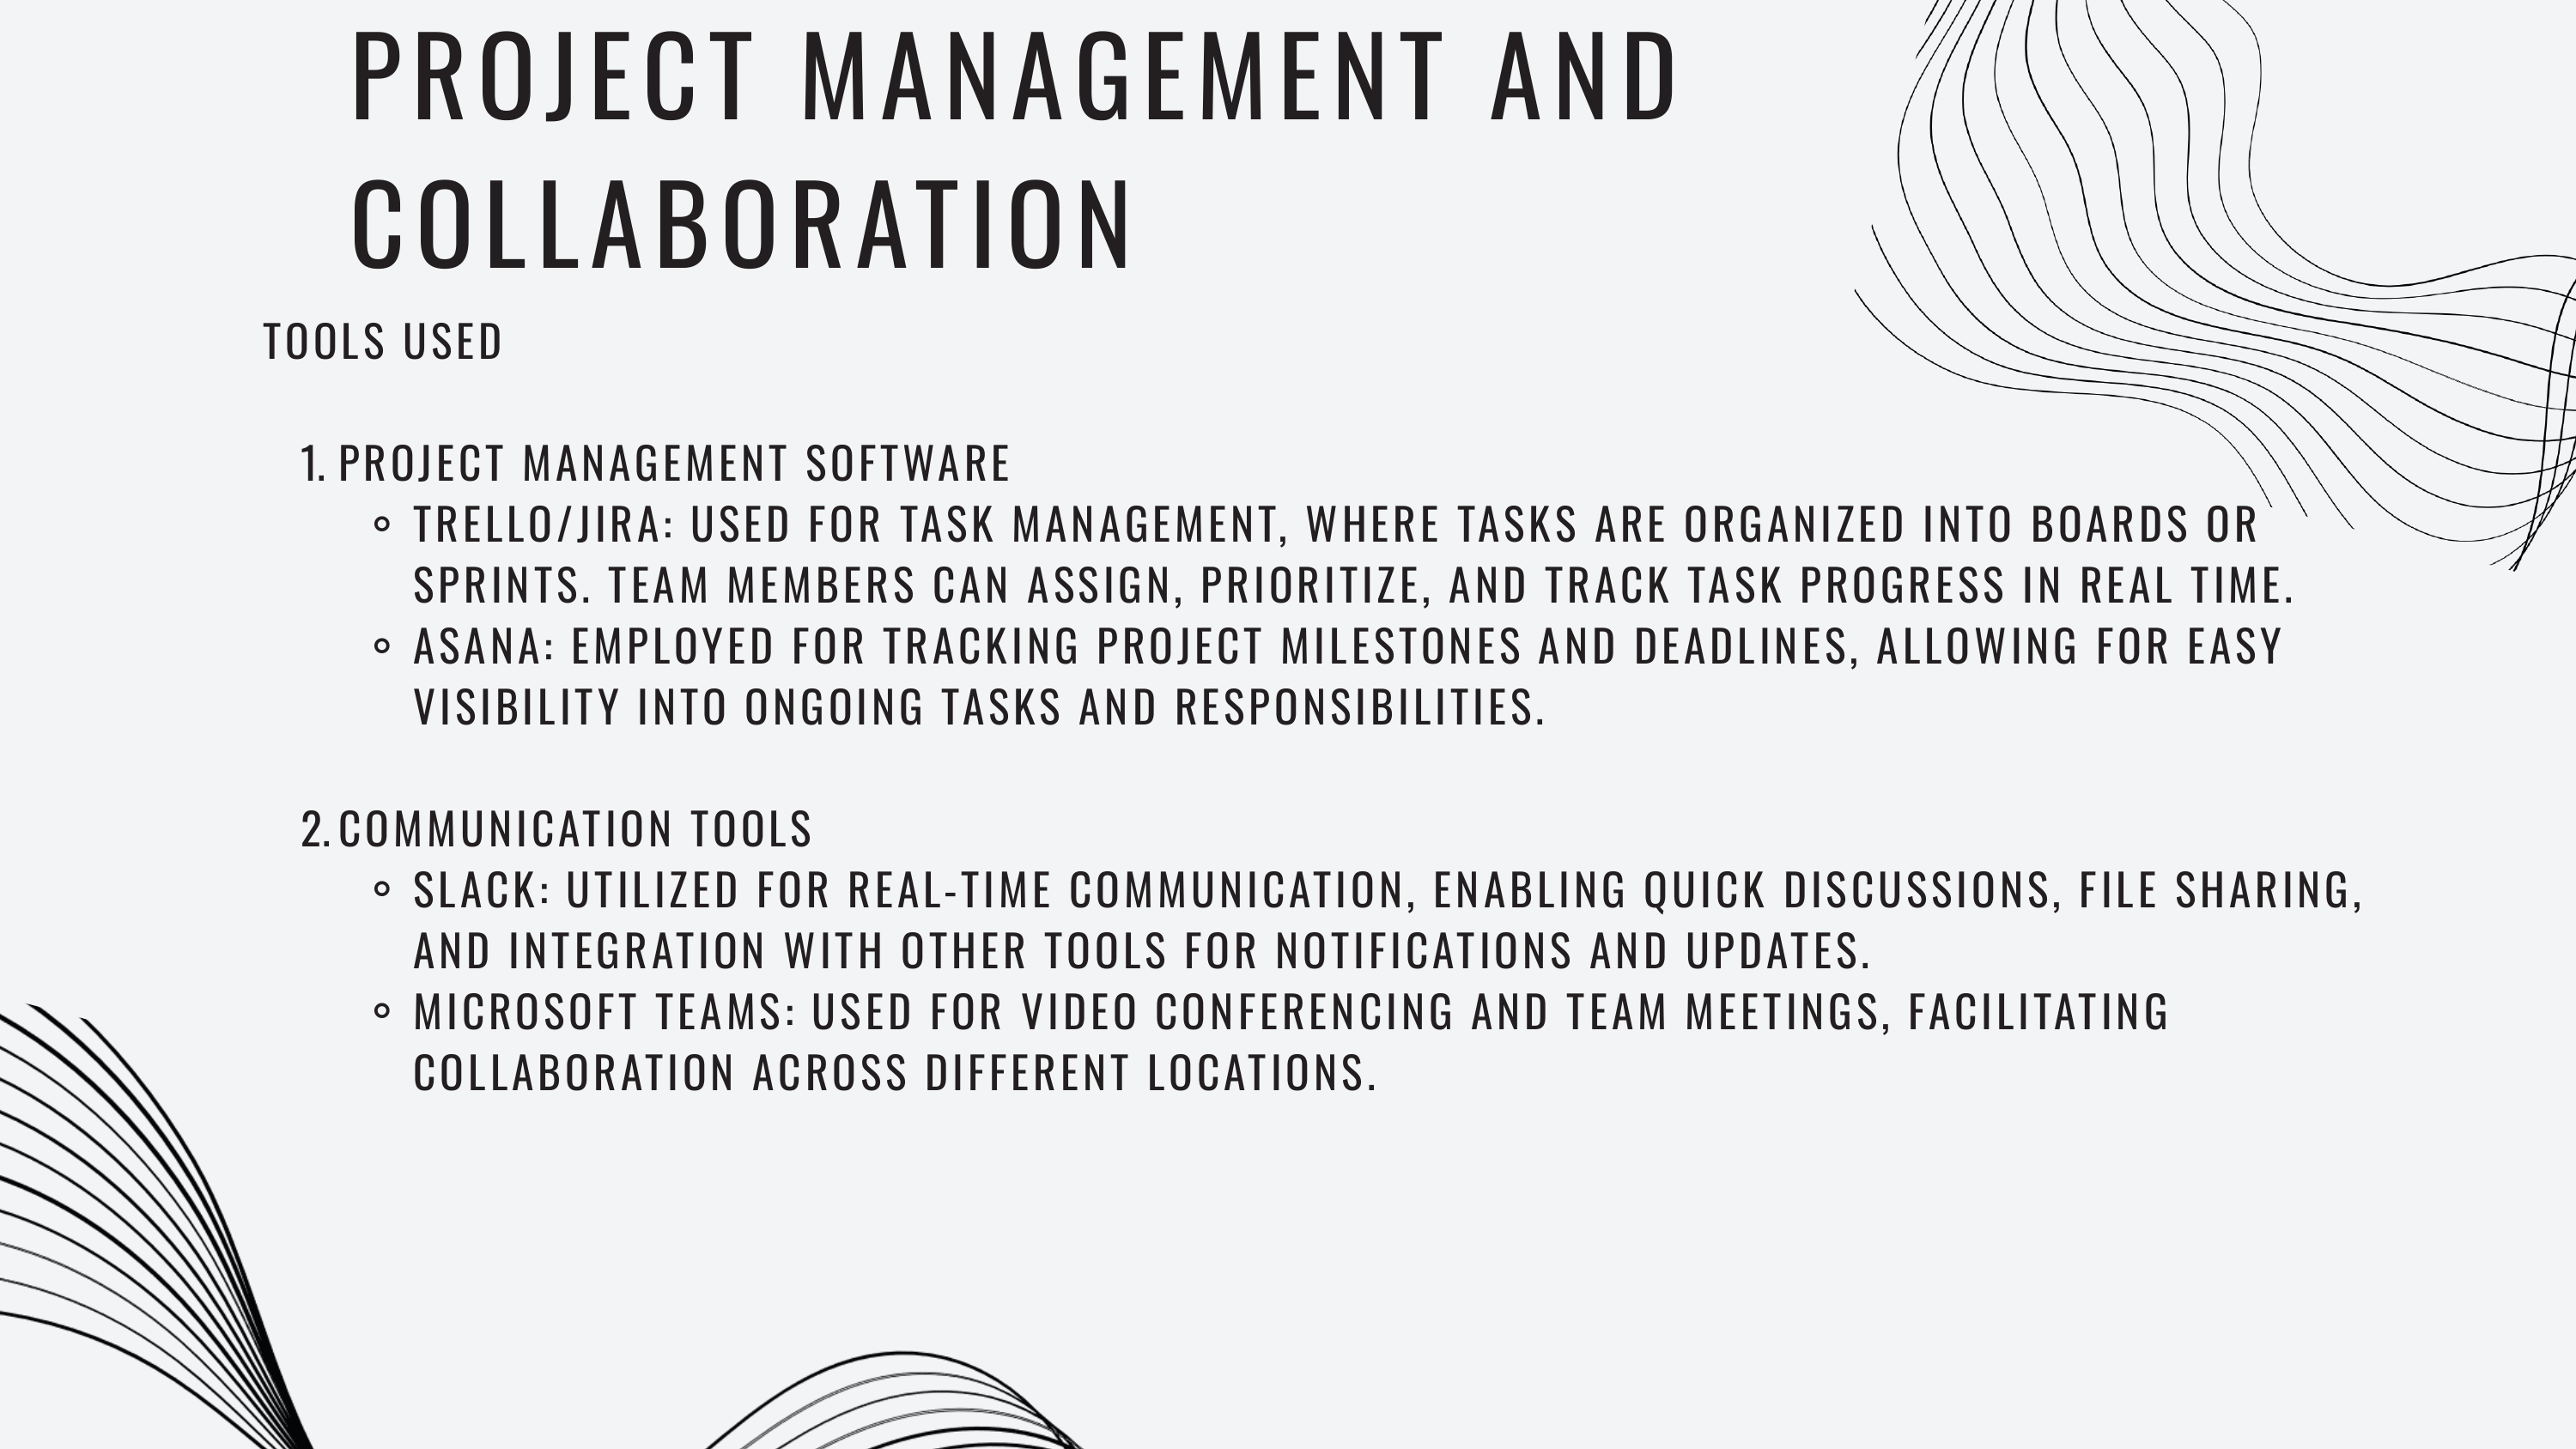

PROJECT MANAGEMENT AND COLLABORATION
TOOLS USED

PROJECT MANAGEMENT SOFTWARE
TRELLO/JIRA: USED FOR TASK MANAGEMENT, WHERE TASKS ARE ORGANIZED INTO BOARDS OR SPRINTS. TEAM MEMBERS CAN ASSIGN, PRIORITIZE, AND TRACK TASK PROGRESS IN REAL TIME.
ASANA: EMPLOYED FOR TRACKING PROJECT MILESTONES AND DEADLINES, ALLOWING FOR EASY VISIBILITY INTO ONGOING TASKS AND RESPONSIBILITIES.

COMMUNICATION TOOLS
SLACK: UTILIZED FOR REAL-TIME COMMUNICATION, ENABLING QUICK DISCUSSIONS, FILE SHARING, AND INTEGRATION WITH OTHER TOOLS FOR NOTIFICATIONS AND UPDATES.
MICROSOFT TEAMS: USED FOR VIDEO CONFERENCING AND TEAM MEETINGS, FACILITATING COLLABORATION ACROSS DIFFERENT LOCATIONS.